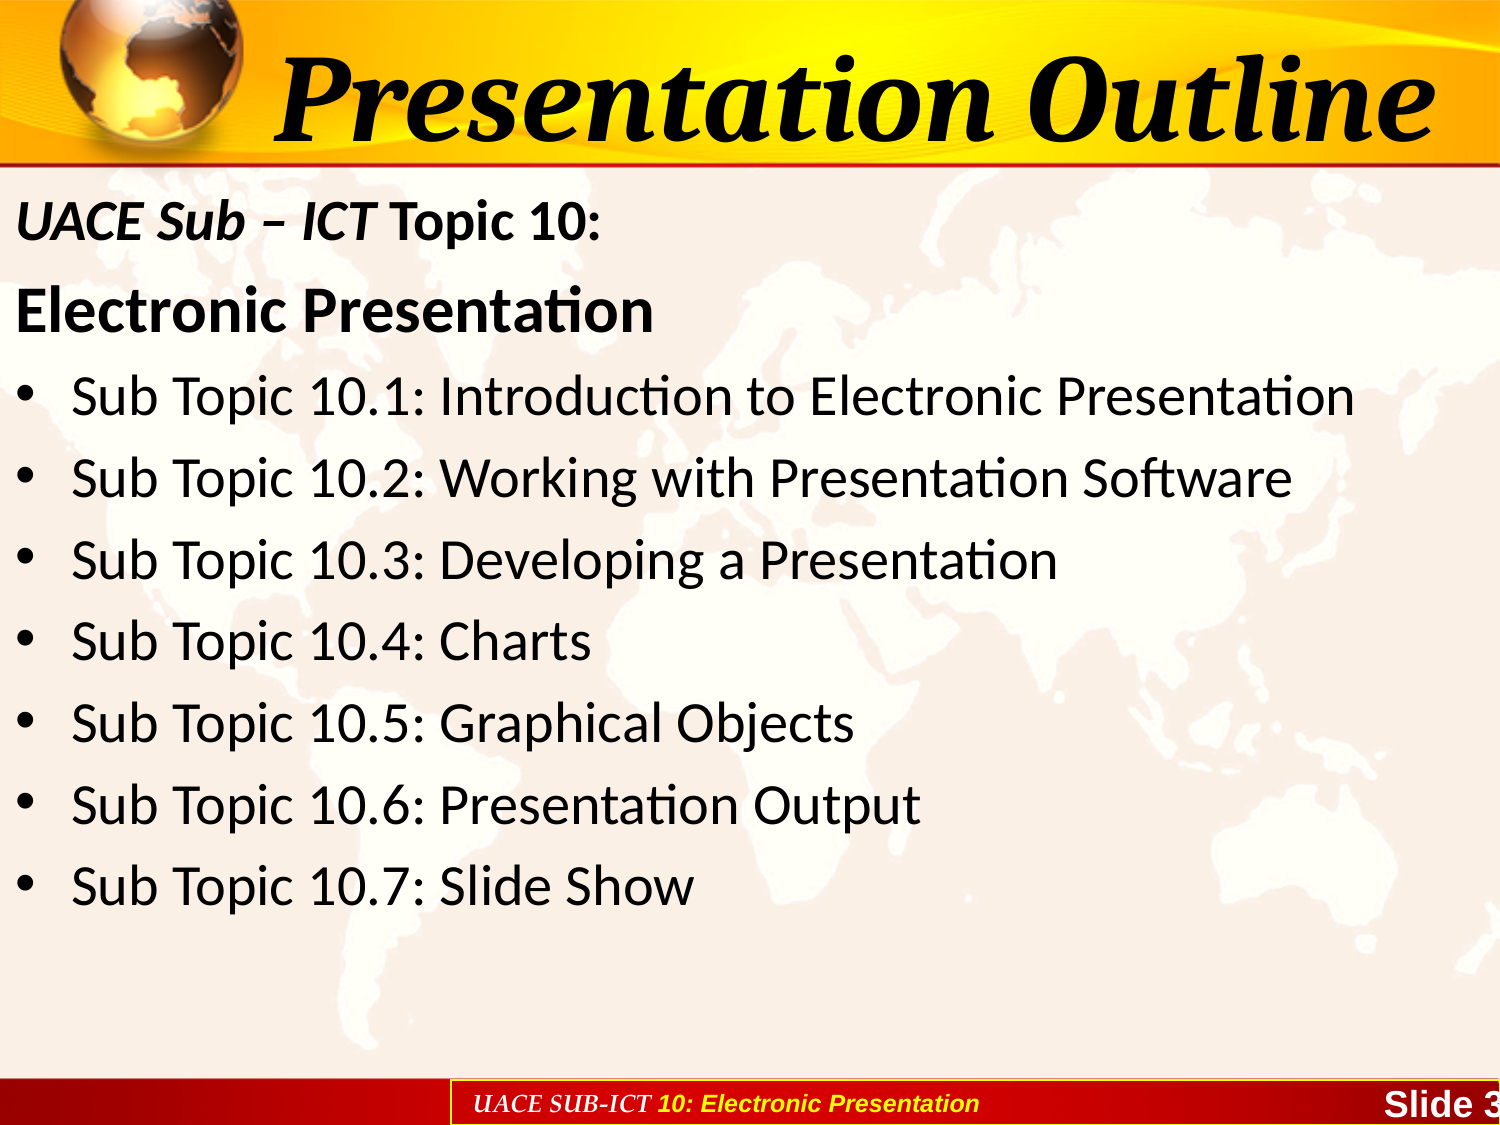

# Presentation Outline
UACE Sub – ICT Topic 10:
Electronic Presentation
Sub Topic 10.1: Introduction to Electronic Presentation
Sub Topic 10.2: Working with Presentation Software
Sub Topic 10.3: Developing a Presentation
Sub Topic 10.4: Charts
Sub Topic 10.5: Graphical Objects
Sub Topic 10.6: Presentation Output
Sub Topic 10.7: Slide Show